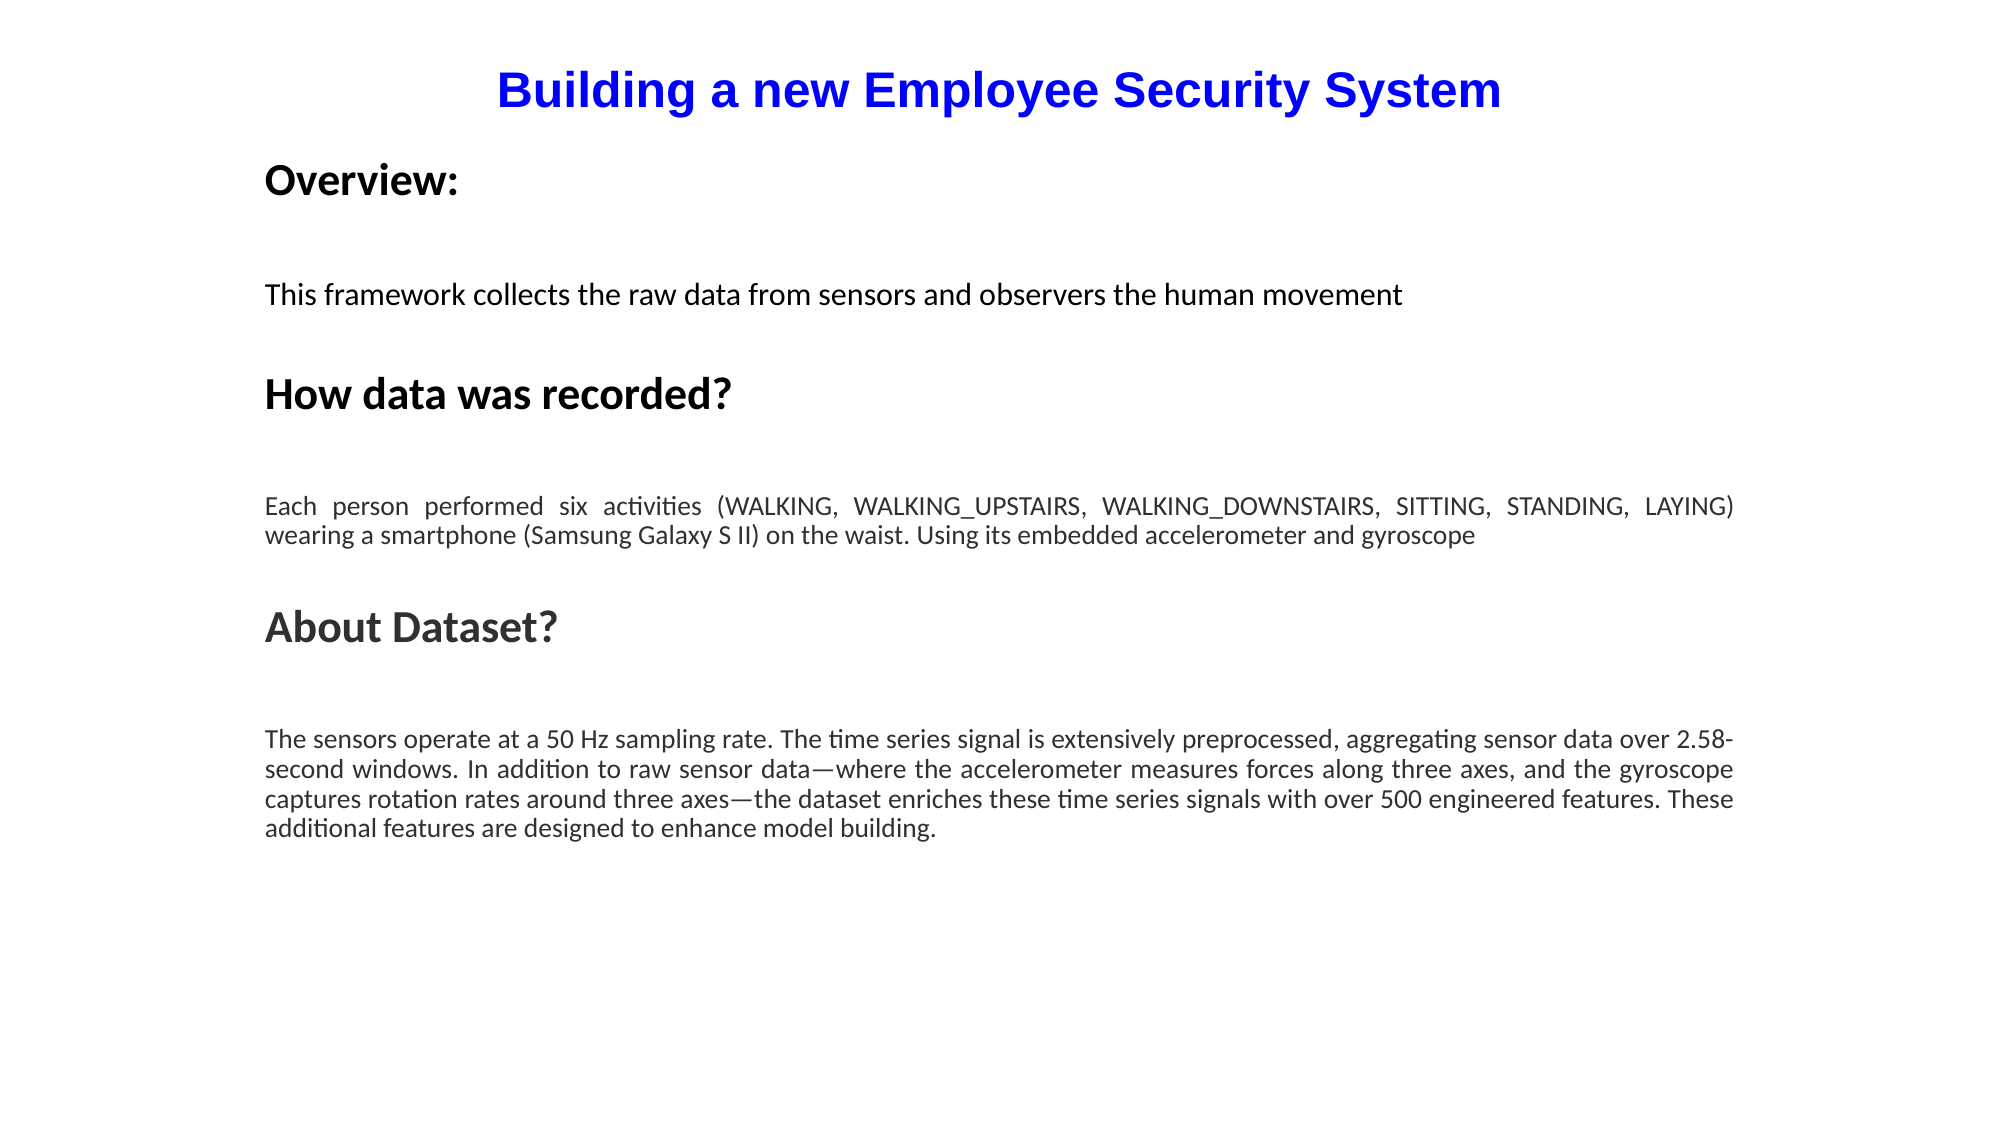

# Building a new Employee Security System
Overview:

This framework collects the raw data from sensors and observers the human movement

How data was recorded?

Each person performed six activities (WALKING, WALKING_UPSTAIRS, WALKING_DOWNSTAIRS, SITTING, STANDING, LAYING) wearing a smartphone (Samsung Galaxy S II) on the waist. Using its embedded accelerometer and gyroscope

About Dataset?

The sensors operate at a 50 Hz sampling rate. The time series signal is extensively preprocessed, aggregating sensor data over 2.58-second windows. In addition to raw sensor data—where the accelerometer measures forces along three axes, and the gyroscope captures rotation rates around three axes—the dataset enriches these time series signals with over 500 engineered features. These additional features are designed to enhance model building.